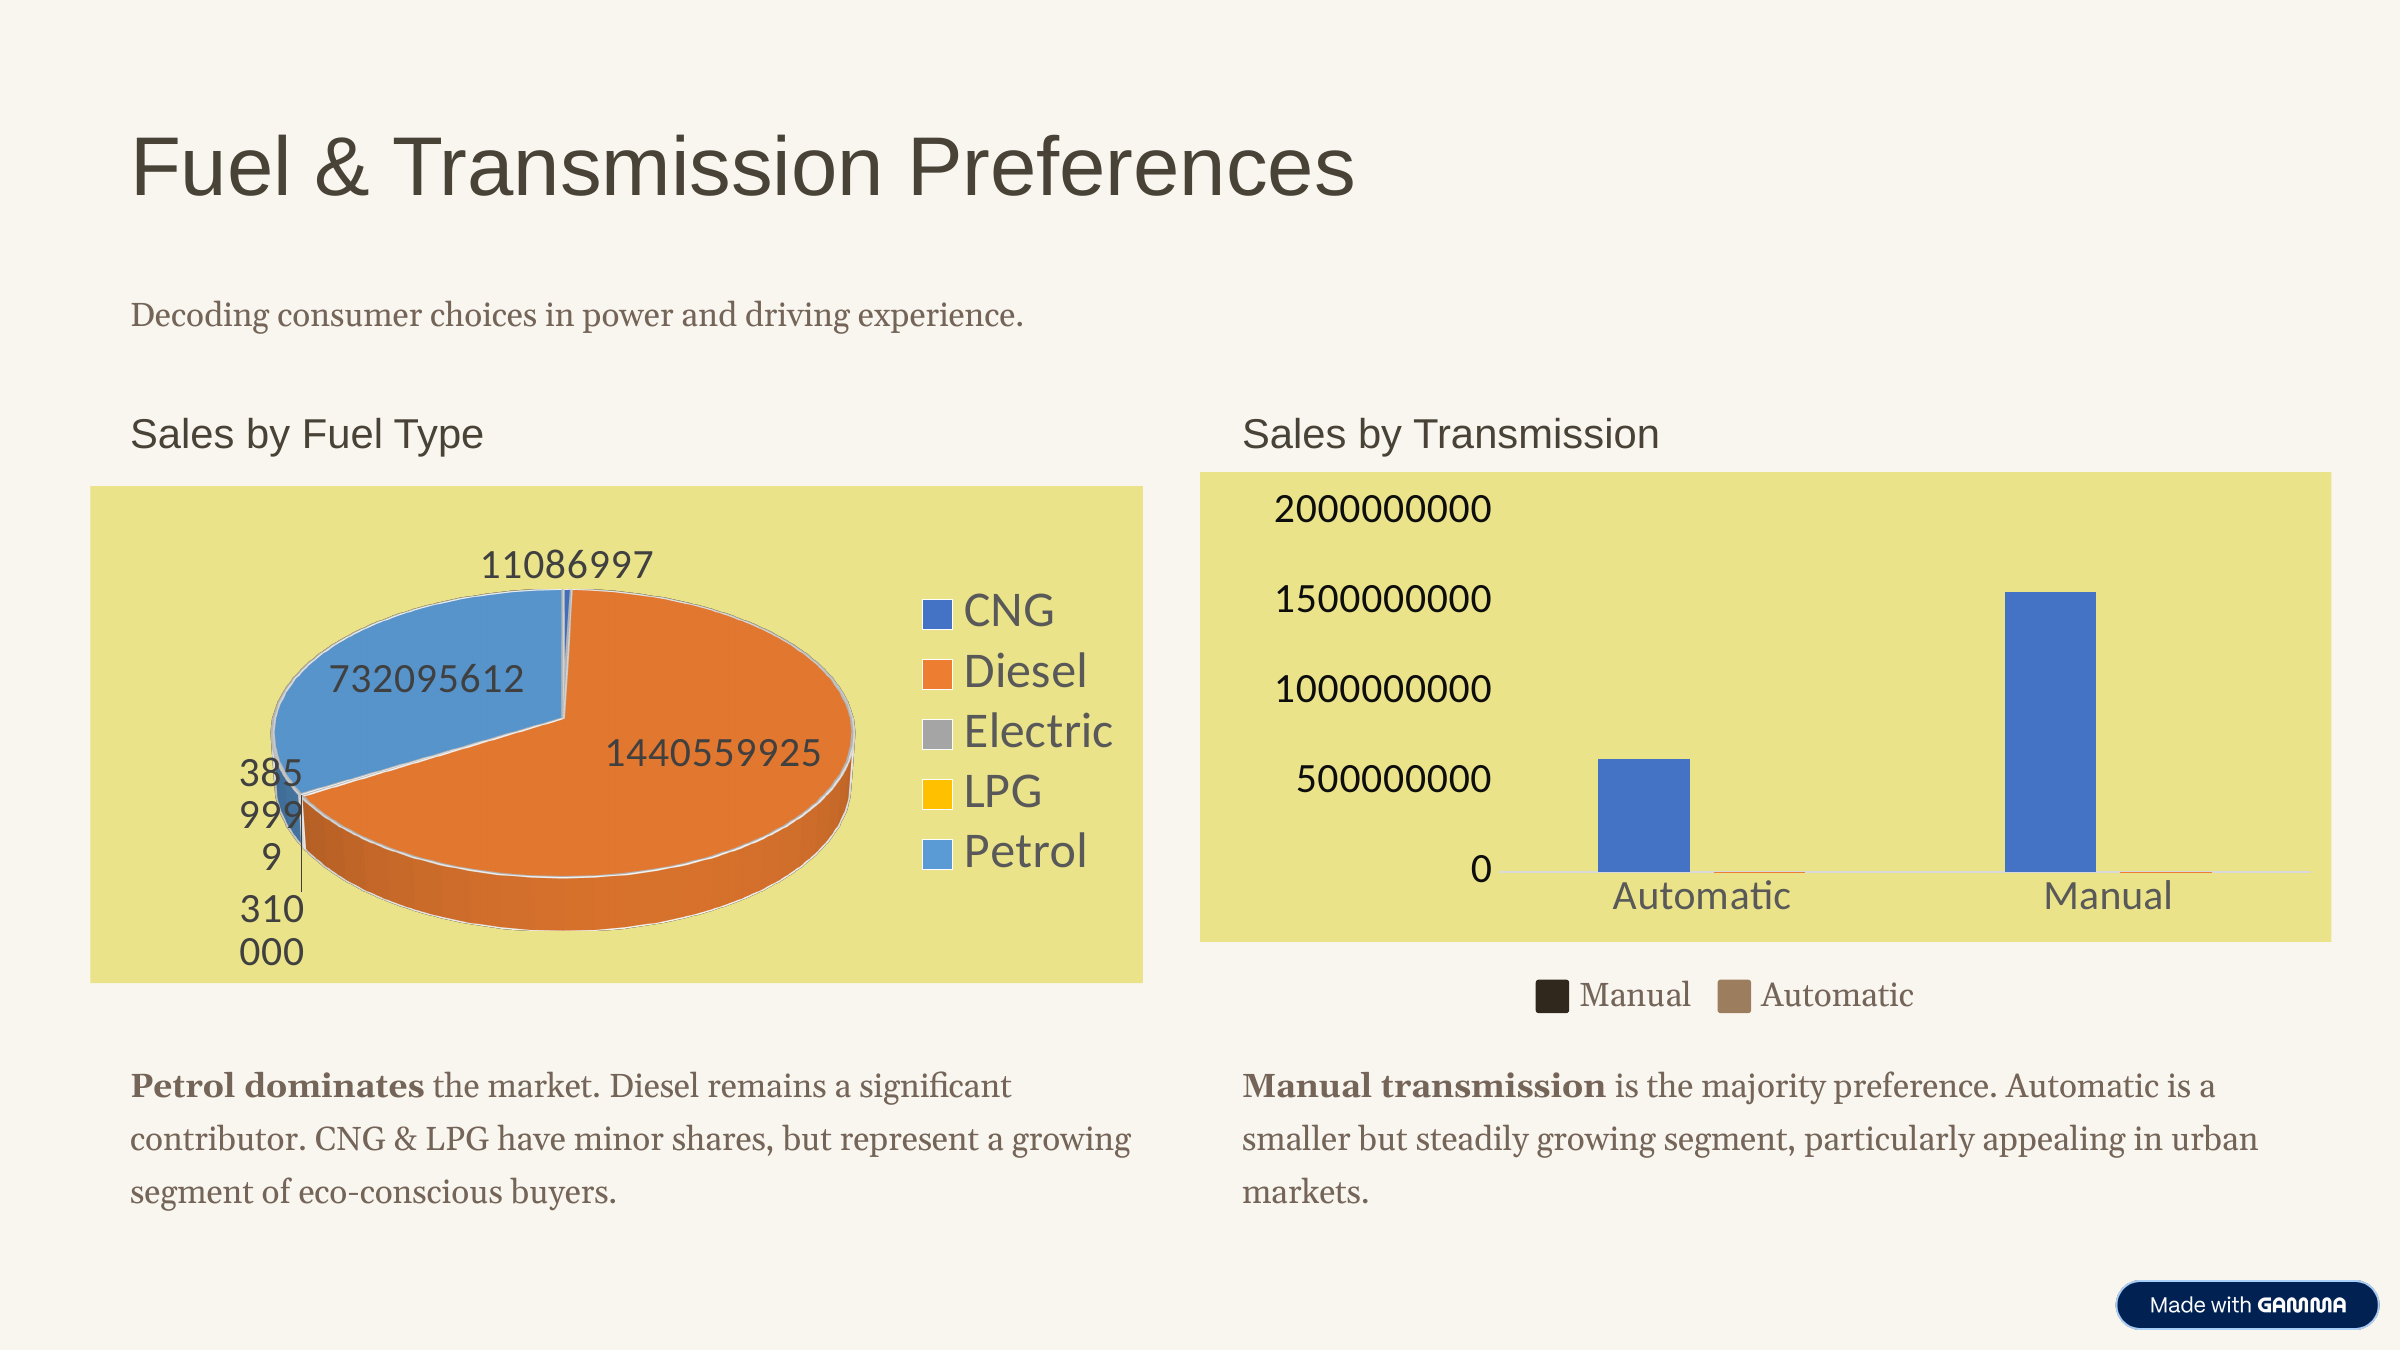

Fuel & Transmission Preferences
Decoding consumer choices in power and driving experience.
Sales by Fuel Type
Sales by Transmission

### Chart

| Category | Sum of selling_price | Percentage of selling_price |
|---|---|---|
| Automatic | 630852992.0 | 0.288335563001229 |
| Manual | 1557059541.0 | 0.711664436998771 |

[unsupported chart]

Manual

Automatic
Petrol dominates the market. Diesel remains a significant contributor. CNG & LPG have minor shares, but represent a growing segment of eco-conscious buyers.
Manual transmission is the majority preference. Automatic is a smaller but steadily growing segment, particularly appealing in urban markets.